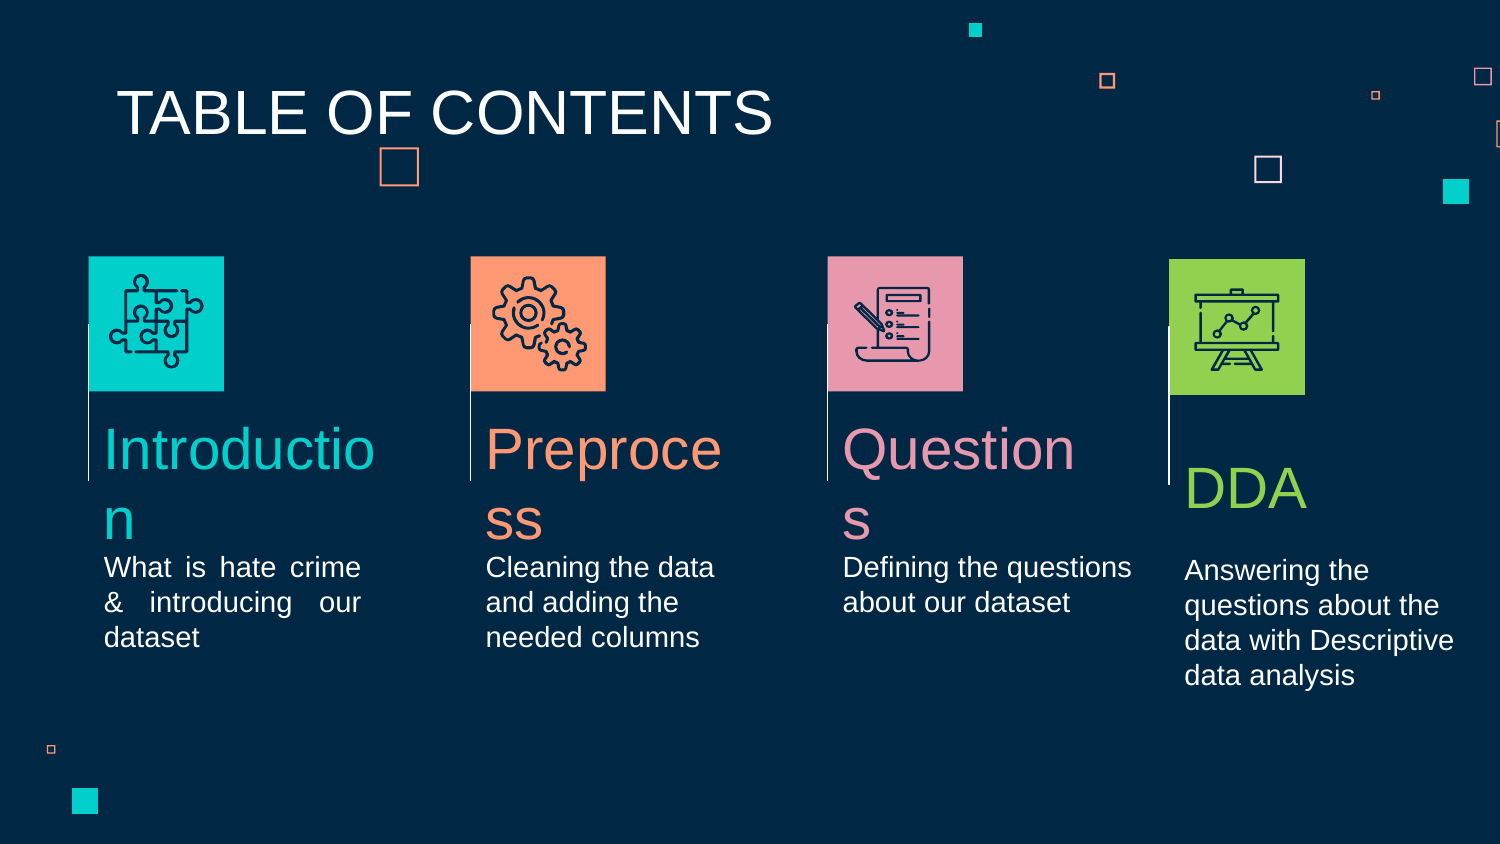

TABLE OF CONTENTS

Introduction
Preprocess
Questions
DDA
Defining the questions about our dataset
What is hate crime & introducing our dataset
Cleaning the data and adding the needed columns
Answering the questions about the data with Descriptive data analysis